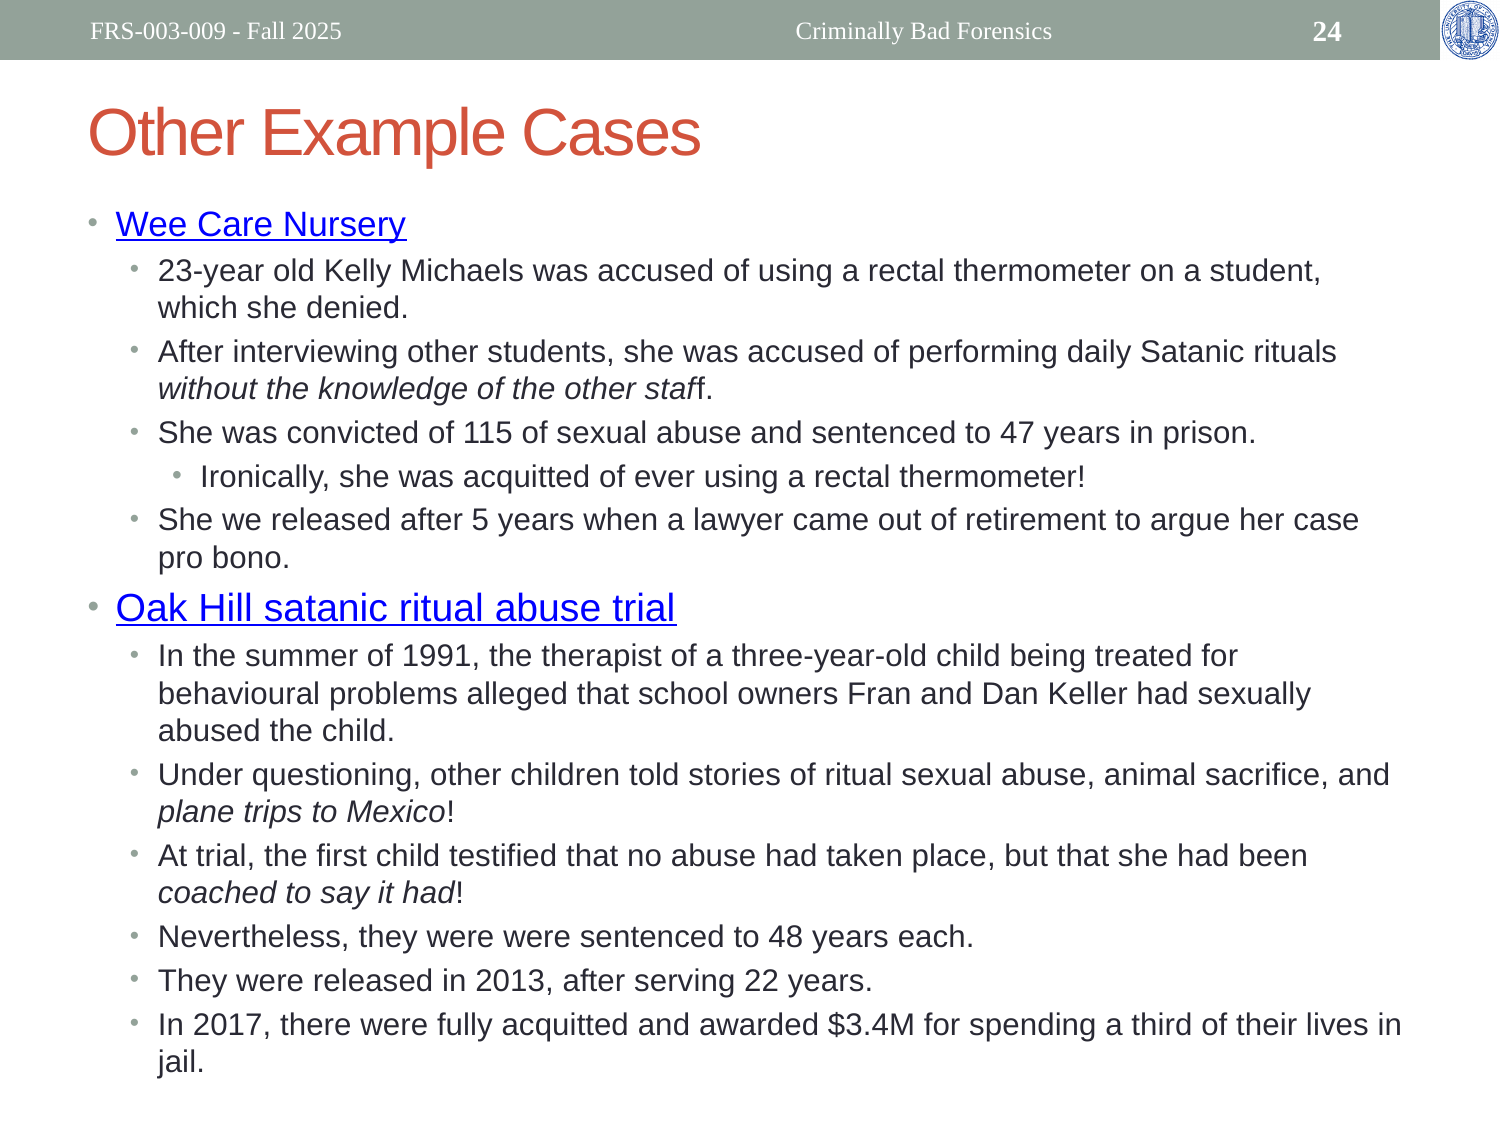

FRS-003-009 - Fall 2025
Criminally Bad Forensics
24
# Other Example Cases
Wee Care Nursery
23-year old Kelly Michaels was accused of using a rectal thermometer on a student, which she denied.
After interviewing other students, she was accused of performing daily Satanic rituals without the knowledge of the other staff.
She was convicted of 115 of sexual abuse and sentenced to 47 years in prison.
Ironically, she was acquitted of ever using a rectal thermometer!
She we released after 5 years when a lawyer came out of retirement to argue her case pro bono.
Oak Hill satanic ritual abuse trial
In the summer of 1991, the therapist of a three-year-old child being treated for behavioural problems alleged that school owners Fran and Dan Keller had sexually abused the child.
Under questioning, other children told stories of ritual sexual abuse, animal sacrifice, and plane trips to Mexico!
At trial, the first child testified that no abuse had taken place, but that she had been coached to say it had!
Nevertheless, they were were sentenced to 48 years each.
They were released in 2013, after serving 22 years.
In 2017, there were fully acquitted and awarded $3.4M for spending a third of their lives in jail.